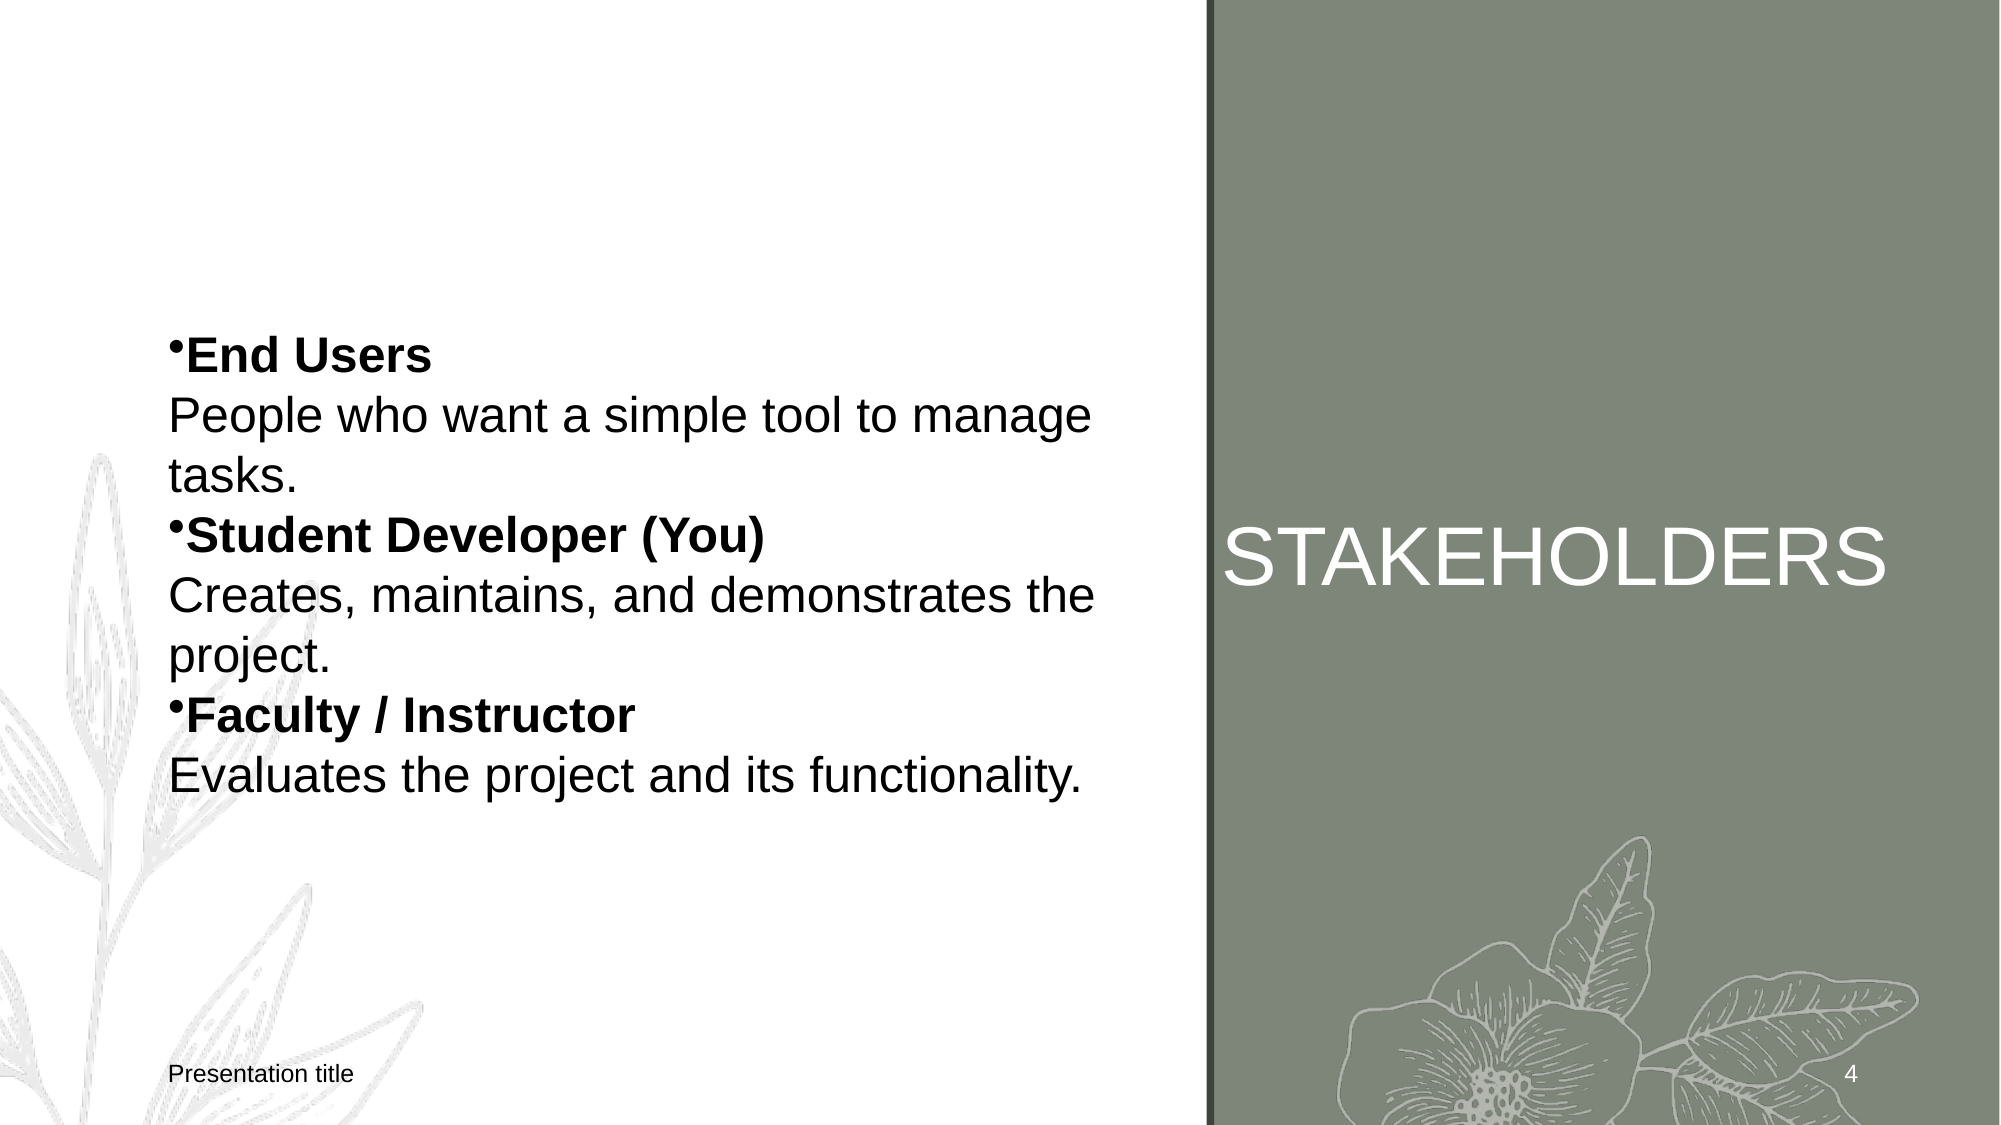

# STAKEHOLDERS
End Users
People who want a simple tool to manage tasks.
Student Developer (You)
Creates, maintains, and demonstrates the project.
Faculty / Instructor
Evaluates the project and its functionality.
Presentation title
4